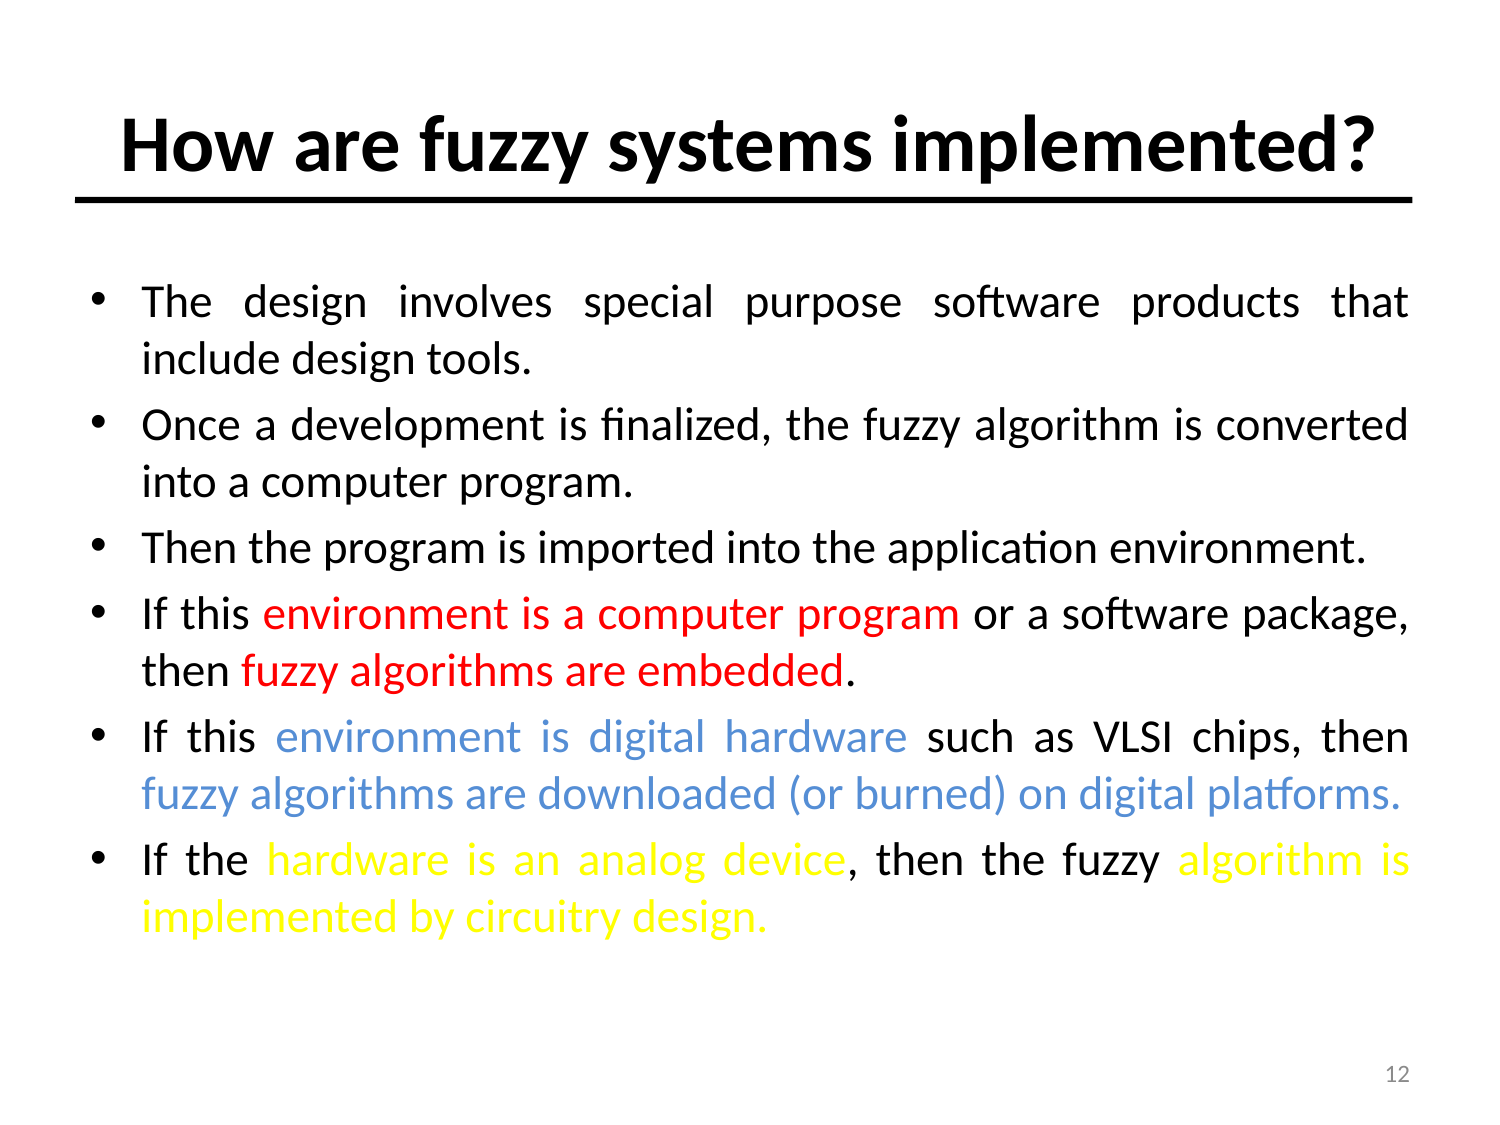

# How are fuzzy systems implemented?

The design involves special purpose software products that include design tools.
Once a development is finalized, the fuzzy algorithm is converted into a computer program.
Then the program is imported into the application environment.
If this environment is a computer program or a software package, then fuzzy algorithms are embedded.
If this environment is digital hardware such as VLSI chips, then fuzzy algorithms are downloaded (or burned) on digital platforms.
If the hardware is an analog device, then the fuzzy algorithm is implemented by circuitry design.

12